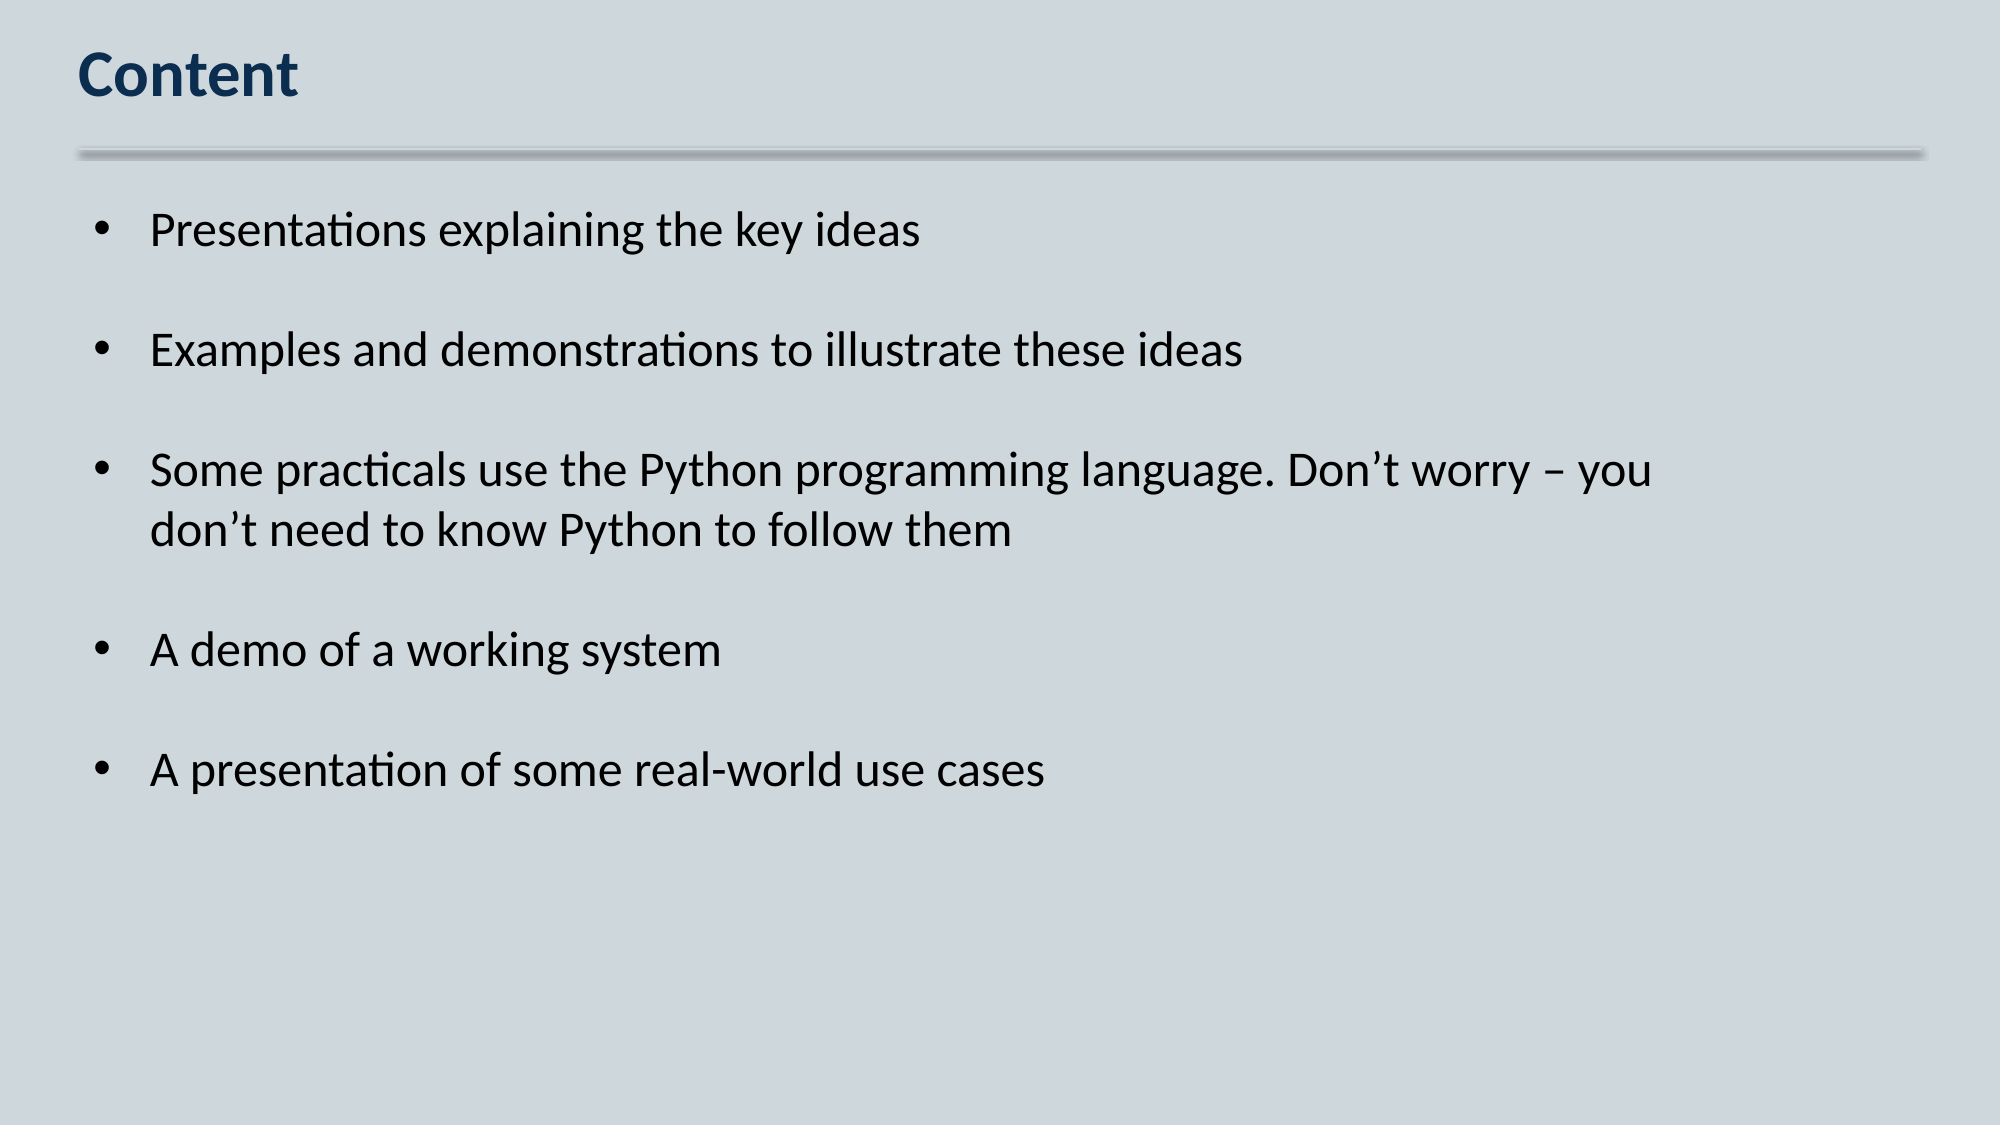

# Content
Presentations explaining the key ideas

Examples and demonstrations to illustrate these ideas

Some practicals use the Python programming language. Don’t worry – you don’t need to know Python to follow them

A demo of a working system

A presentation of some real-world use cases